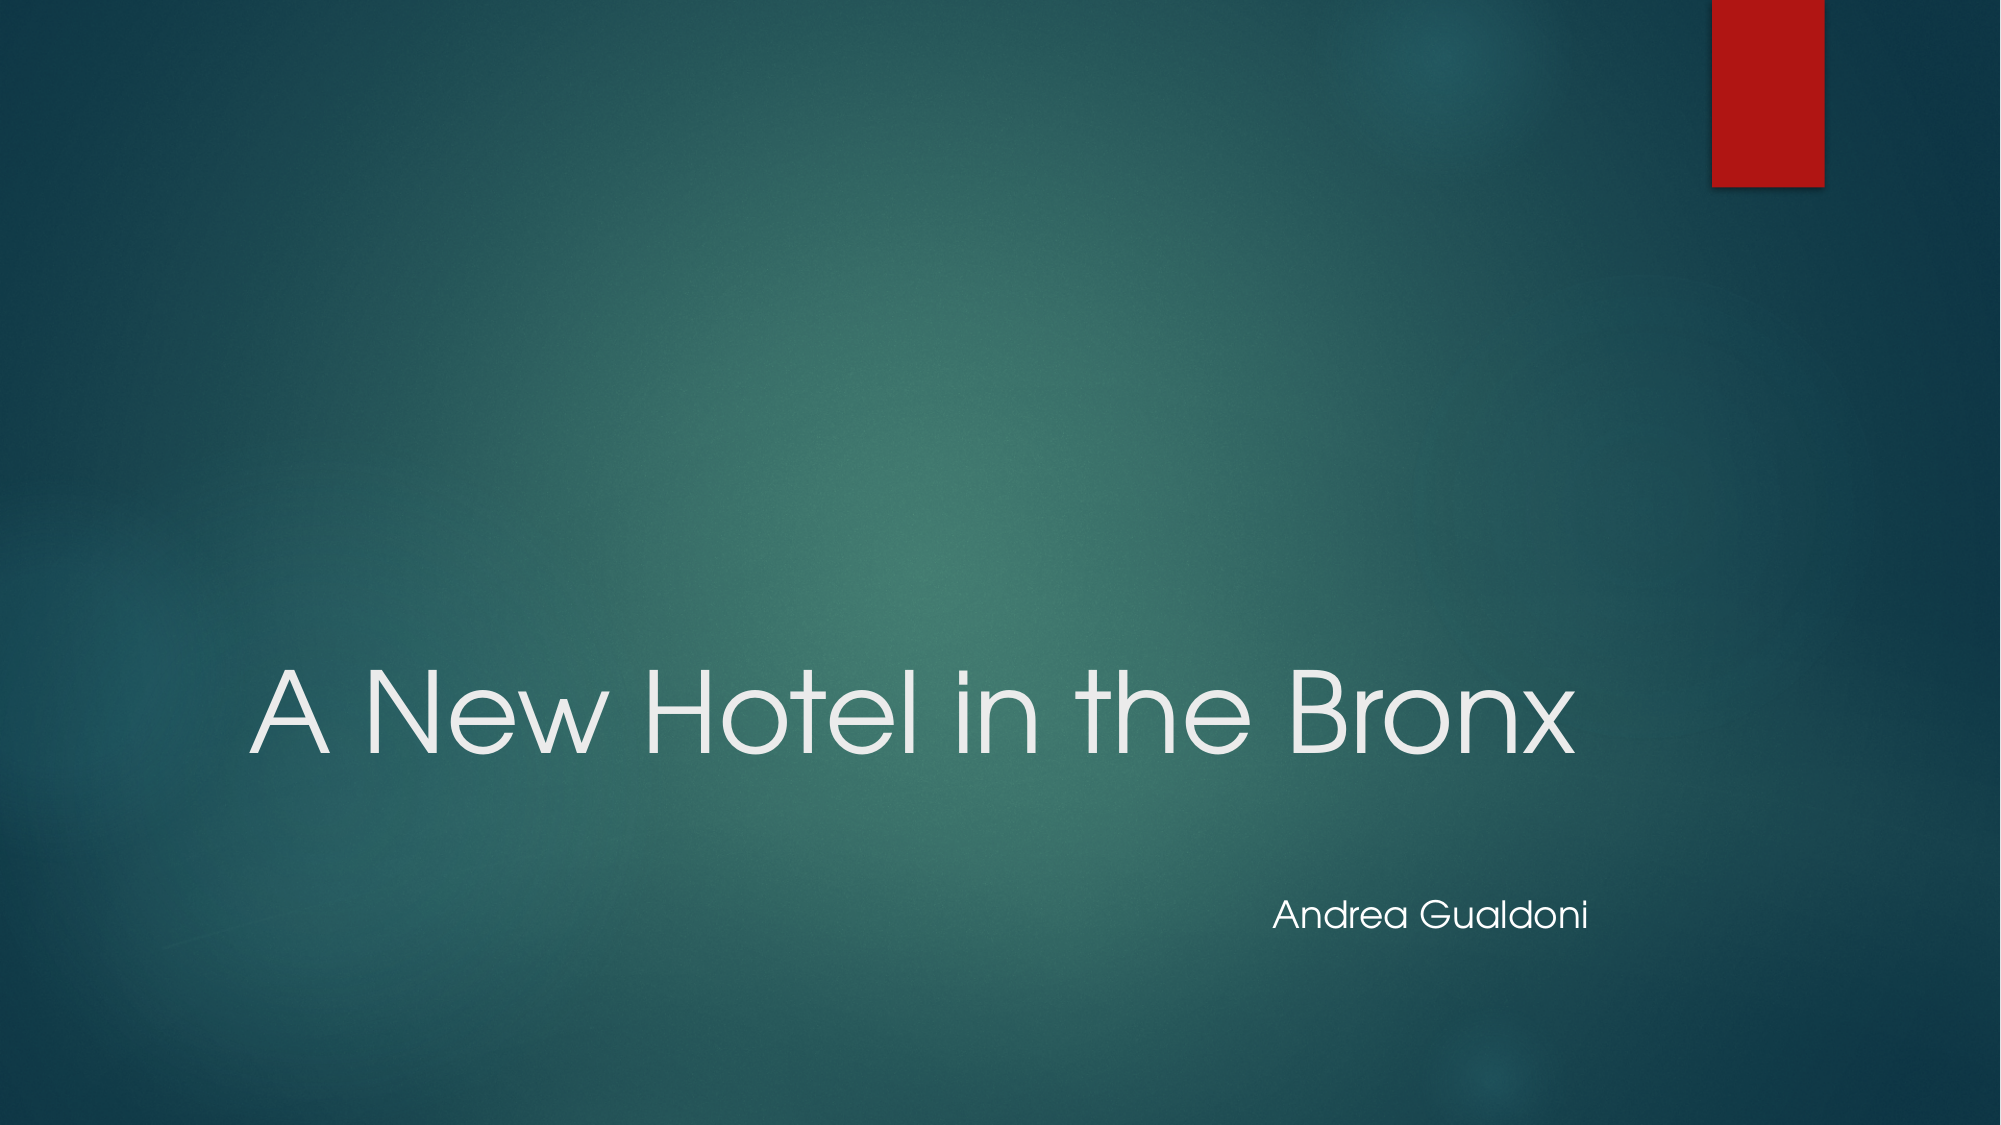

# A New Hotel in the Bronx
Andrea Gualdoni